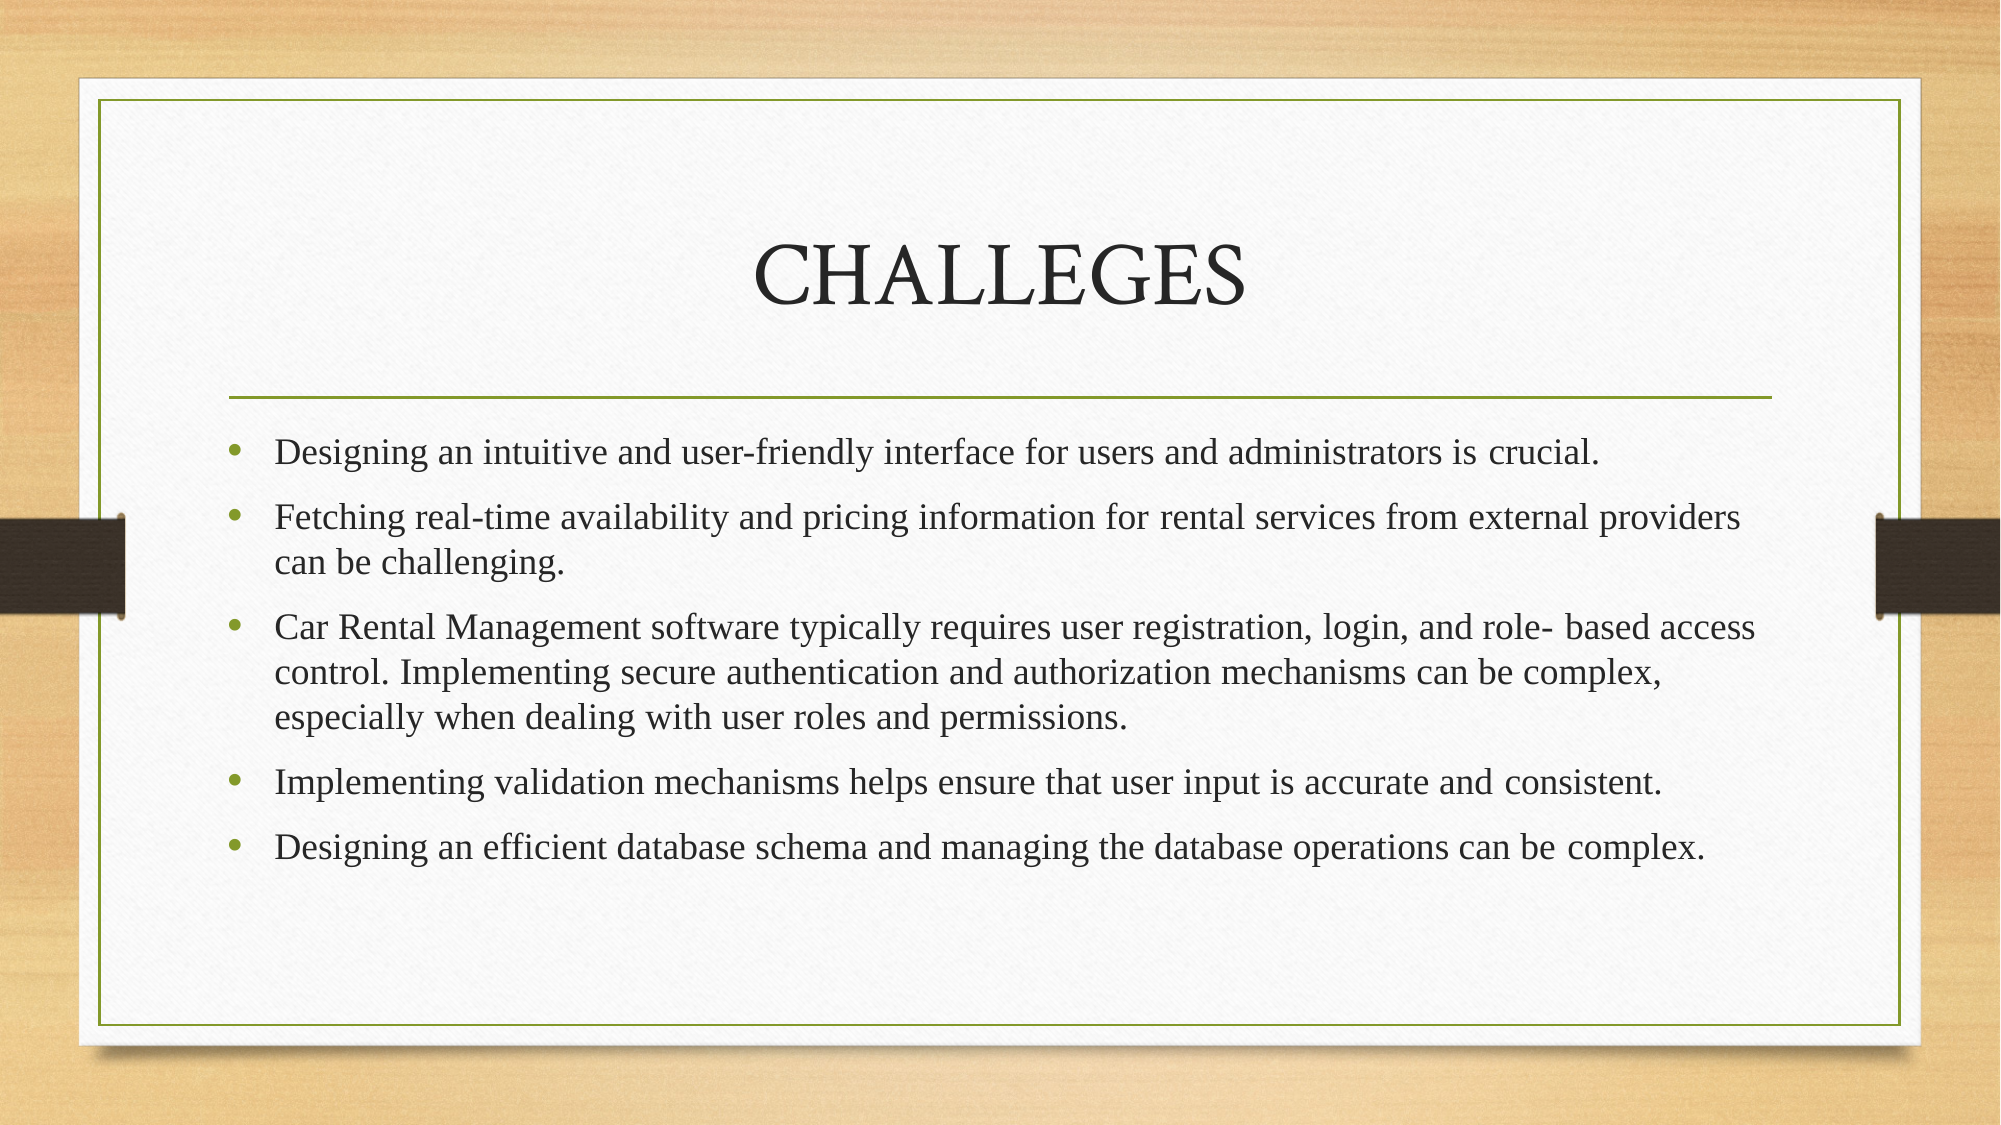

# CHALLEGES
Designing an intuitive and user-friendly interface for users and administrators is crucial.
Fetching real-time availability and pricing information for rental services from external providers can be challenging.
Car Rental Management software typically requires user registration, login, and role- based access control. Implementing secure authentication and authorization mechanisms can be complex, especially when dealing with user roles and permissions.
Implementing validation mechanisms helps ensure that user input is accurate and consistent.
Designing an efficient database schema and managing the database operations can be complex.